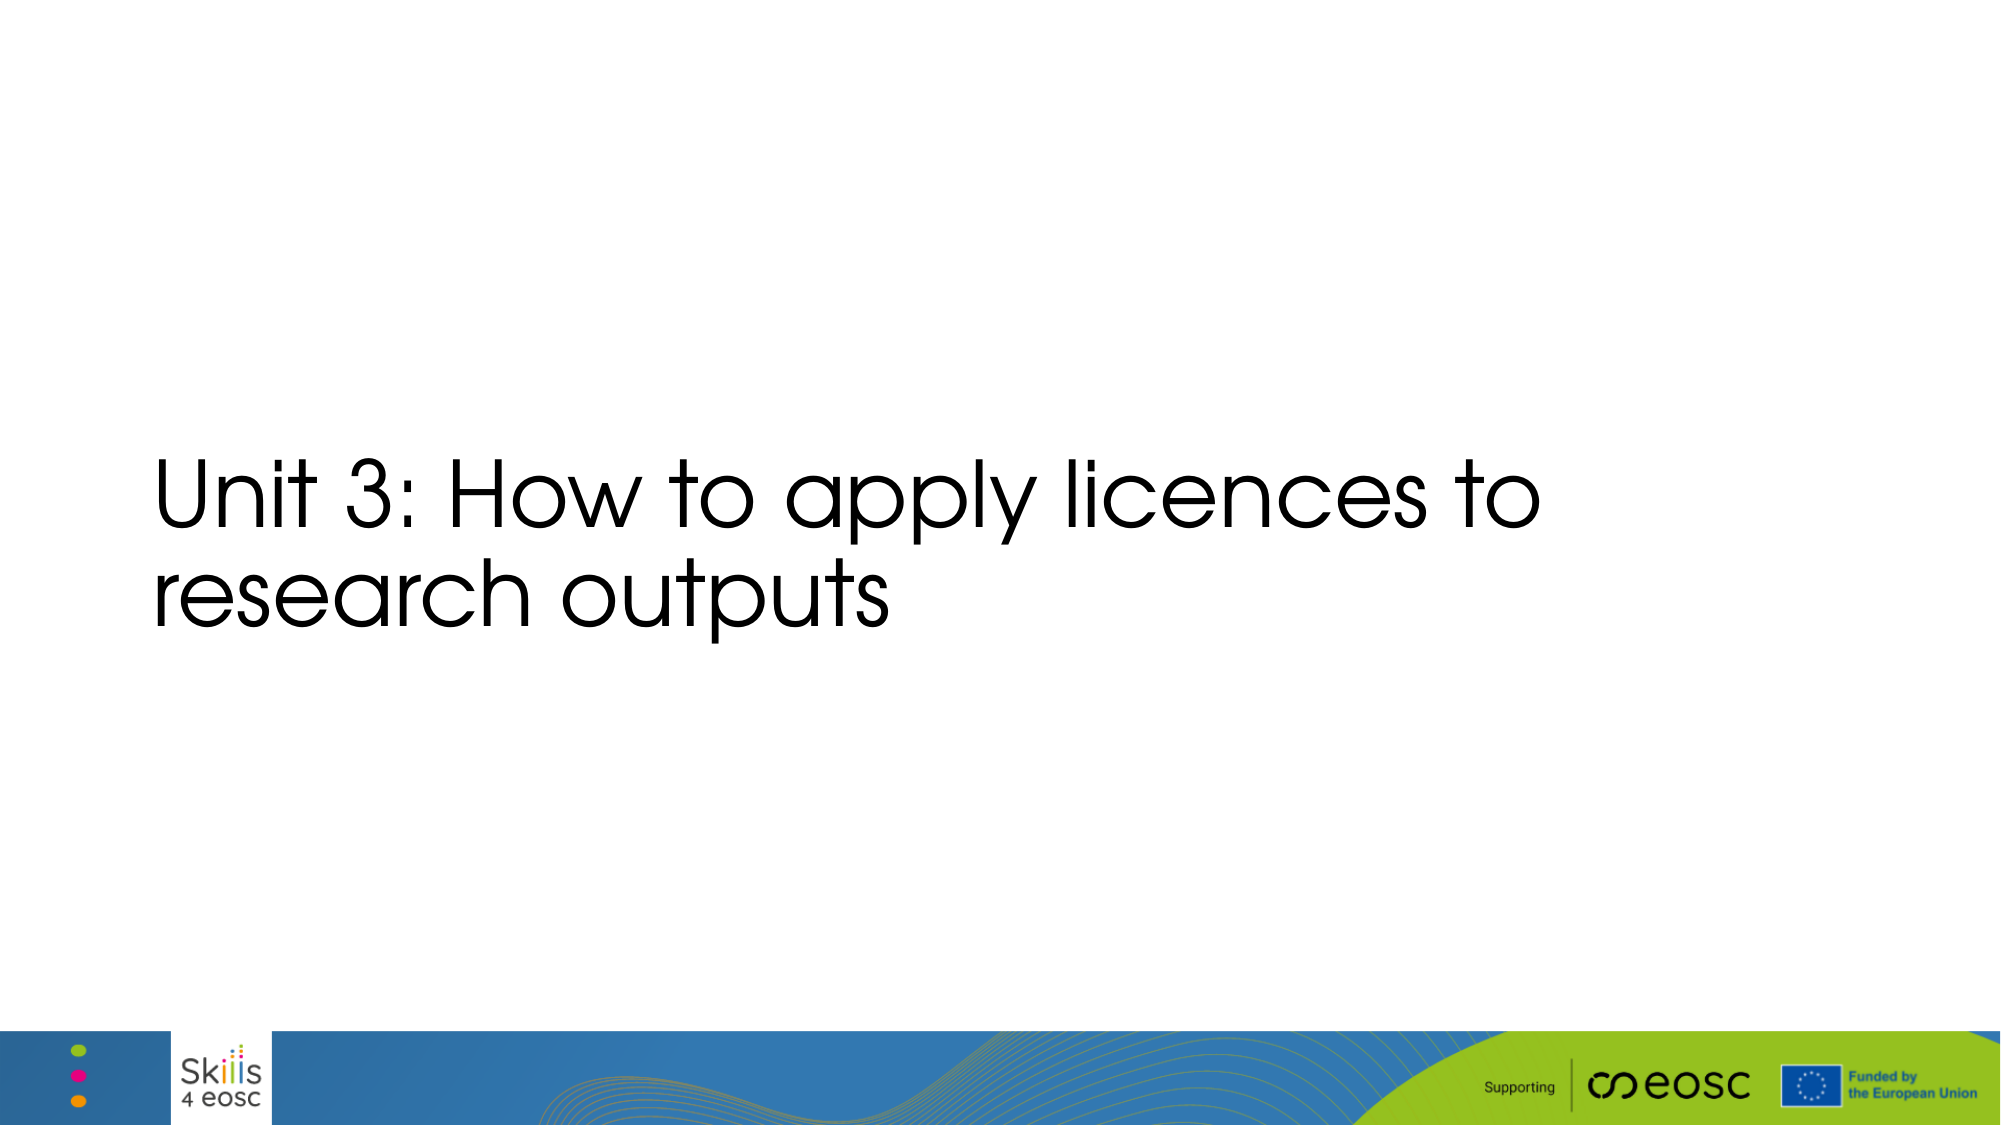

# Unit 3: How to apply licences to research outputs